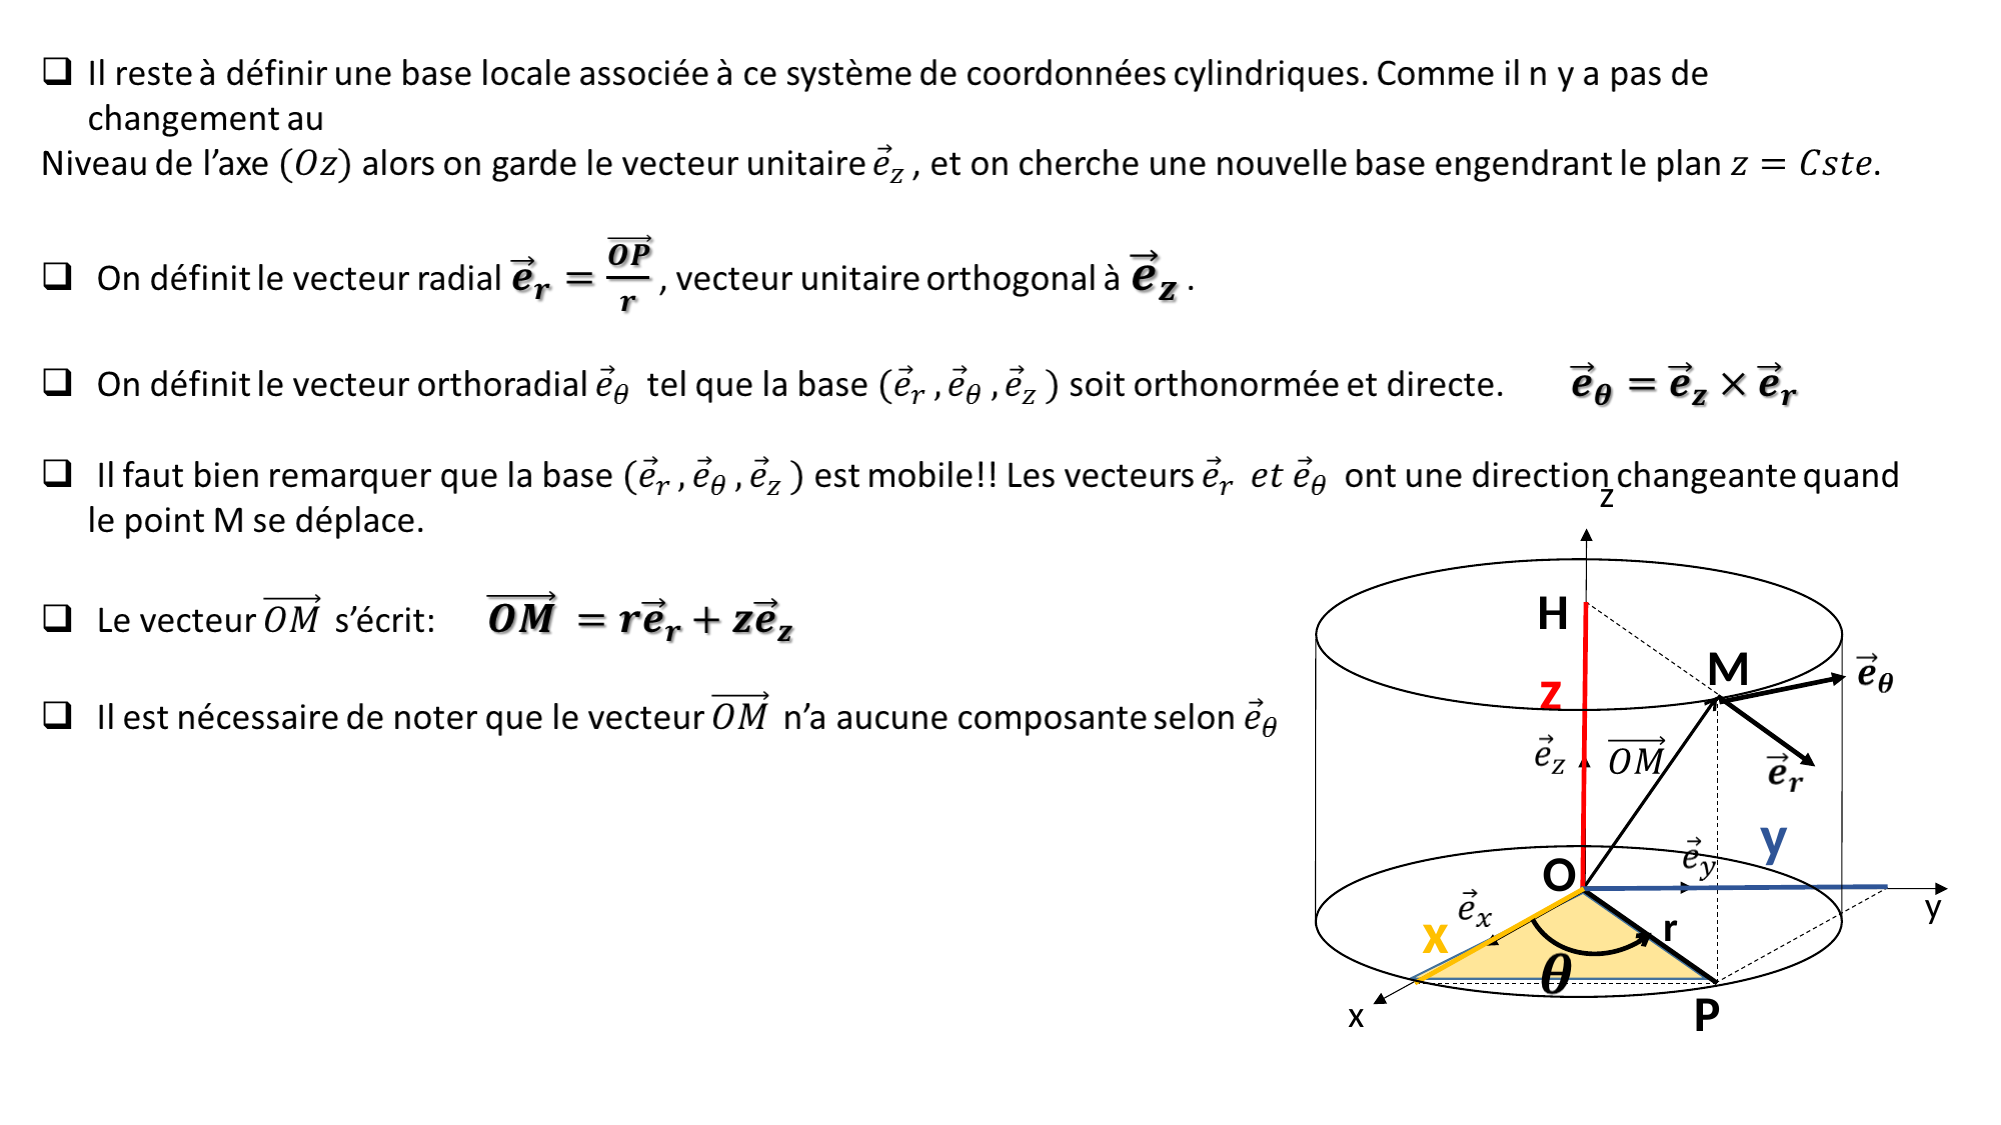

z

H
M

z

y

O

y

x
r

P
x